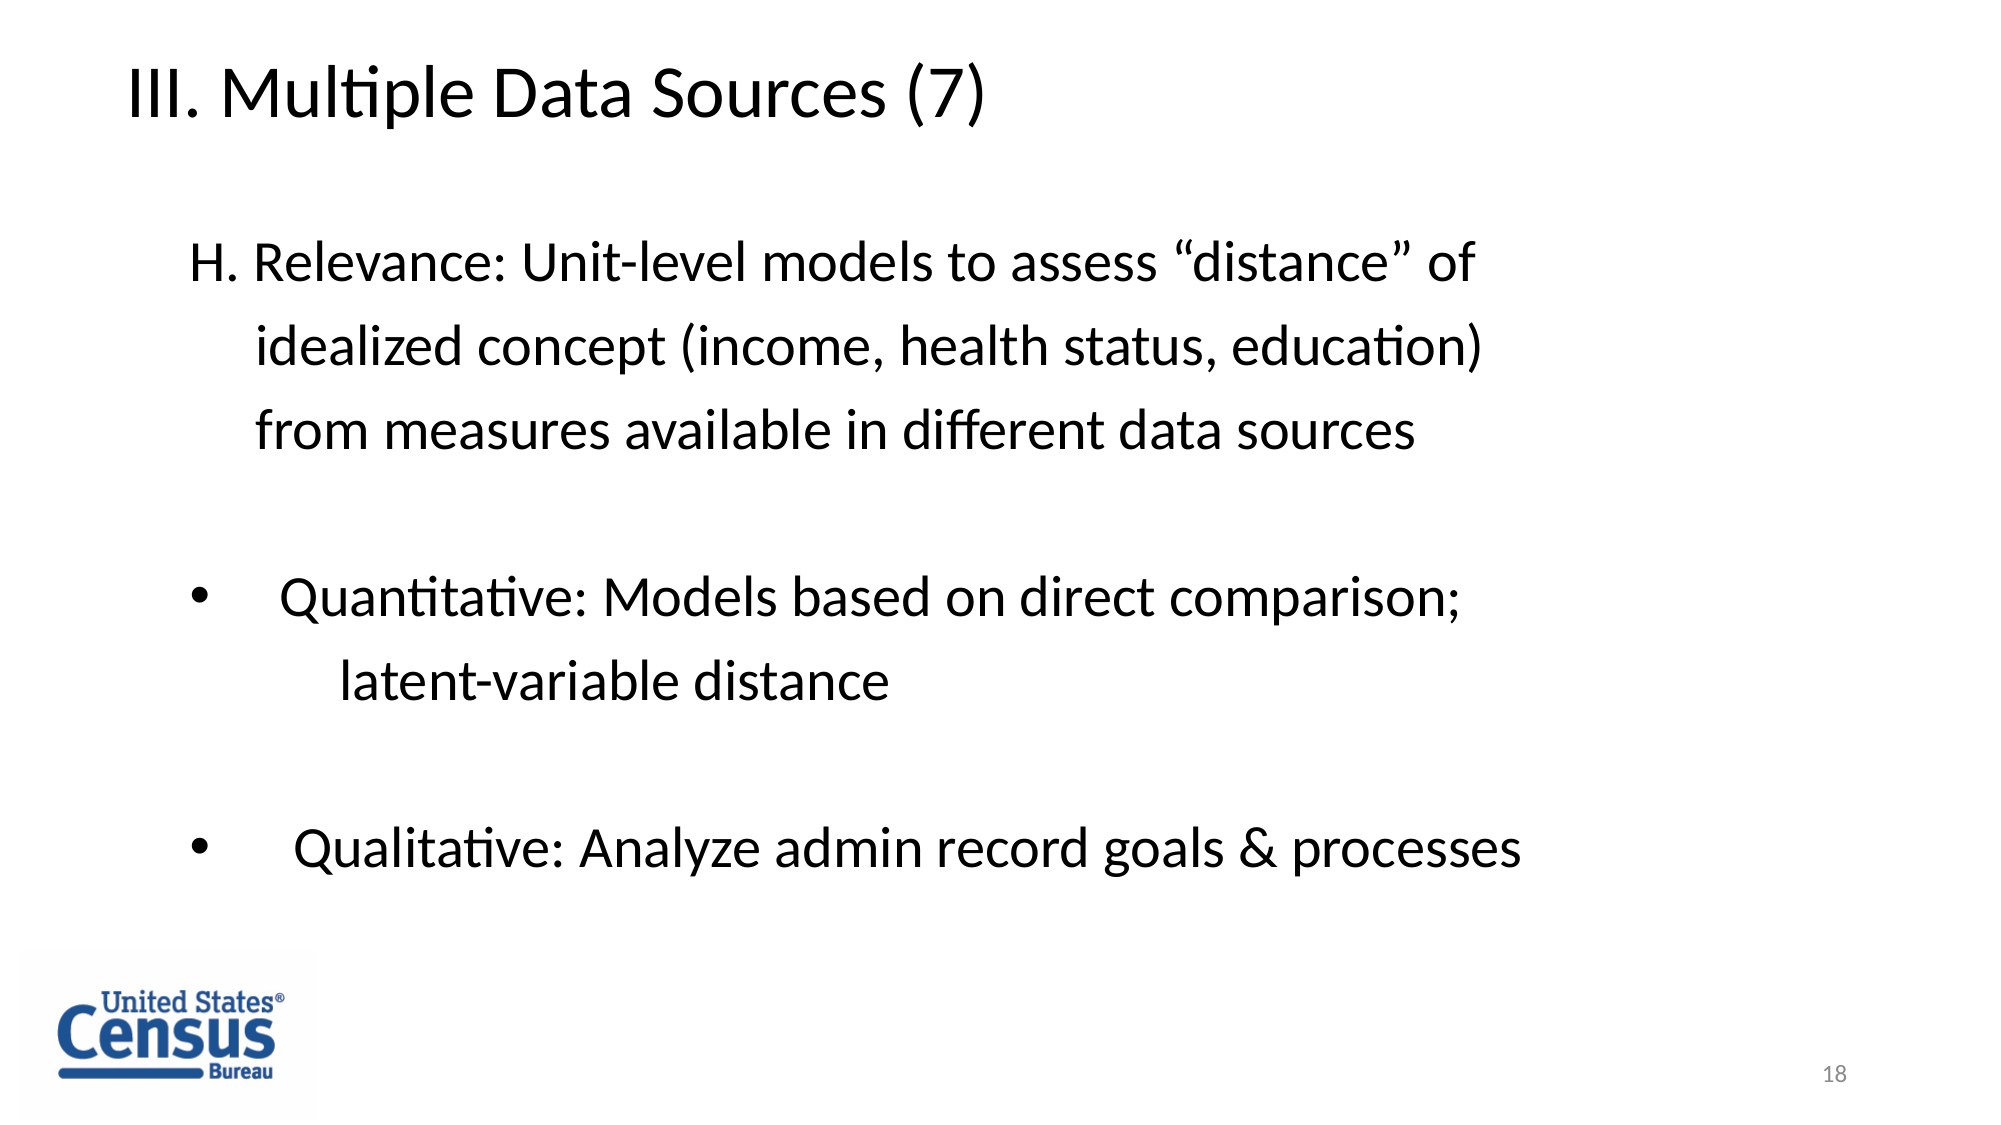

18
# III. Multiple Data Sources (7)
H. Relevance: Unit-level models to assess “distance” of
     idealized concept (income, health status, education)
     from measures available in different data sources

    Quantitative: Models based on direct comparison;
    	latent-variable distance

     Qualitative: Analyze admin record goals & processes